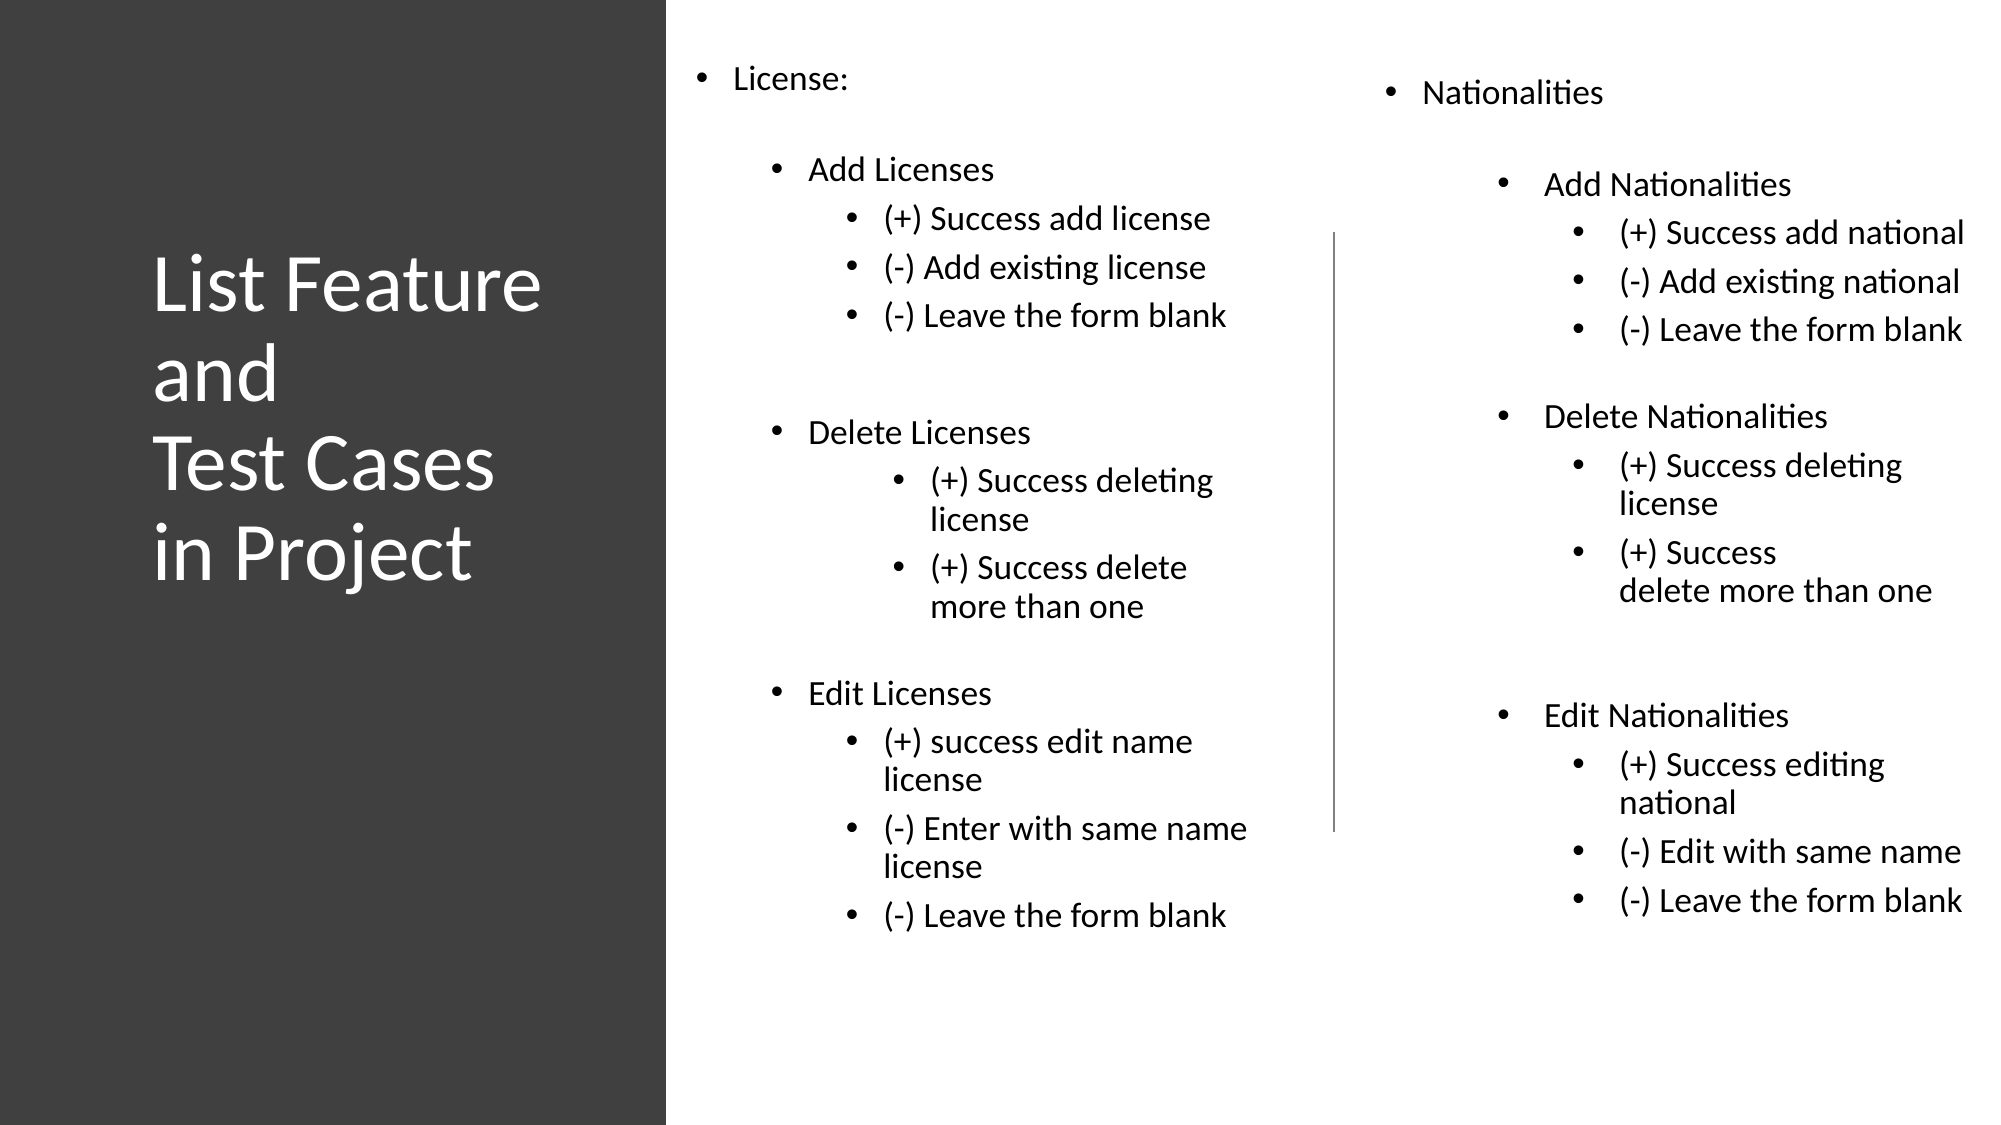

License:
Add Licenses
(+) Success add license
(-) Add existing license
(-) Leave the form blank

Delete Licenses
(+) Success deleting license
(+) Success delete more than one
Edit Licenses
(+) success edit name license
(-) Enter with same name license
(-) Leave the form blank

Nationalities
Add Nationalities
(+) Success add national
(-) Add existing national
(-) Leave the form blank
Delete Nationalities
(+) Success deleting license
(+) Success delete more than one
Edit Nationalities
(+) Success editing national
(-) Edit with same name
(-) Leave the form blank

# List Feature and Test Cases in Project